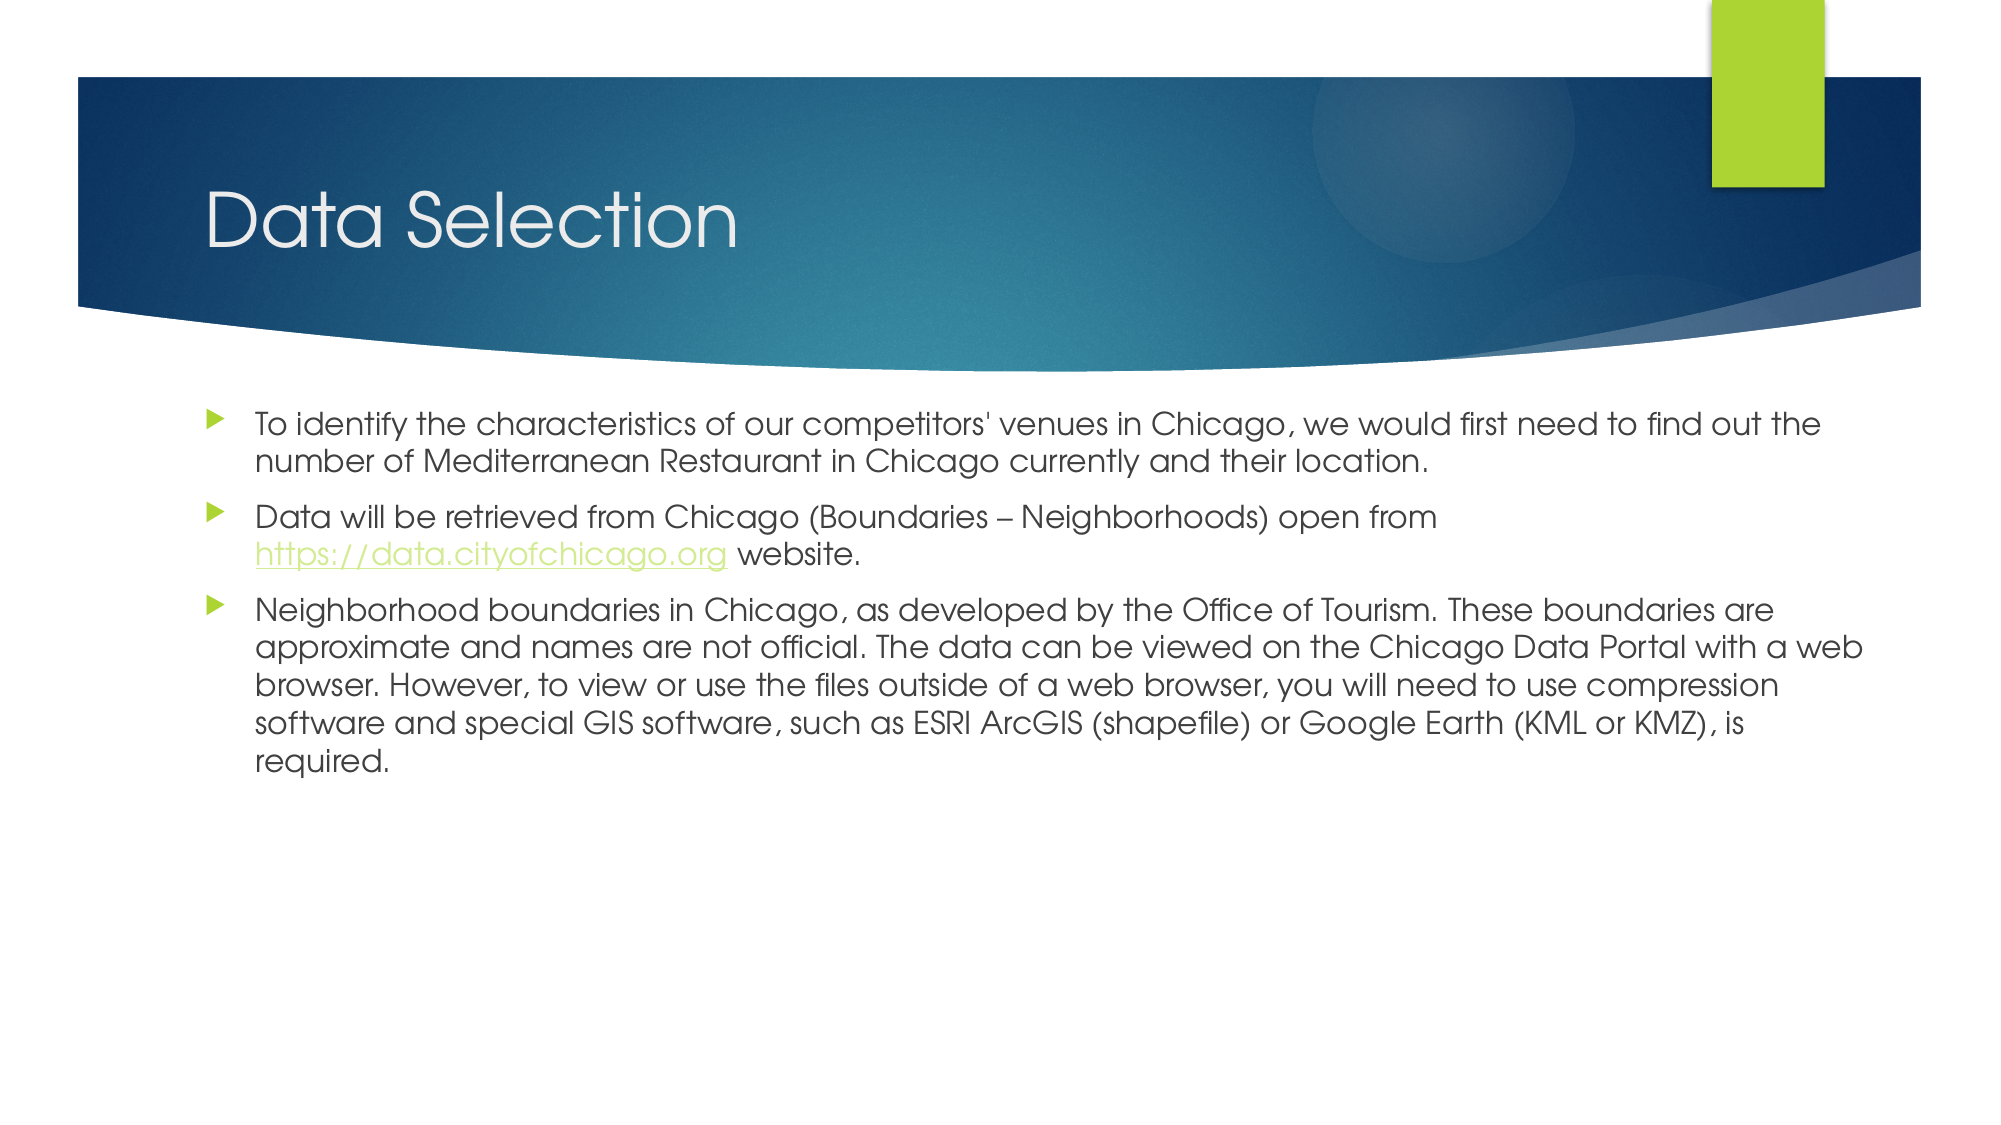

# Data Selection
To identify the characteristics of our competitors' venues in Chicago, we would first need to find out the number of Mediterranean Restaurant in Chicago currently and their location.
Data will be retrieved from Chicago (Boundaries – Neighborhoods) open from https://data.cityofchicago.org website.
Neighborhood boundaries in Chicago, as developed by the Office of Tourism. These boundaries are approximate and names are not official. The data can be viewed on the Chicago Data Portal with a web browser. However, to view or use the files outside of a web browser, you will need to use compression software and special GIS software, such as ESRI ArcGIS (shapefile) or Google Earth (KML or KMZ), is required.